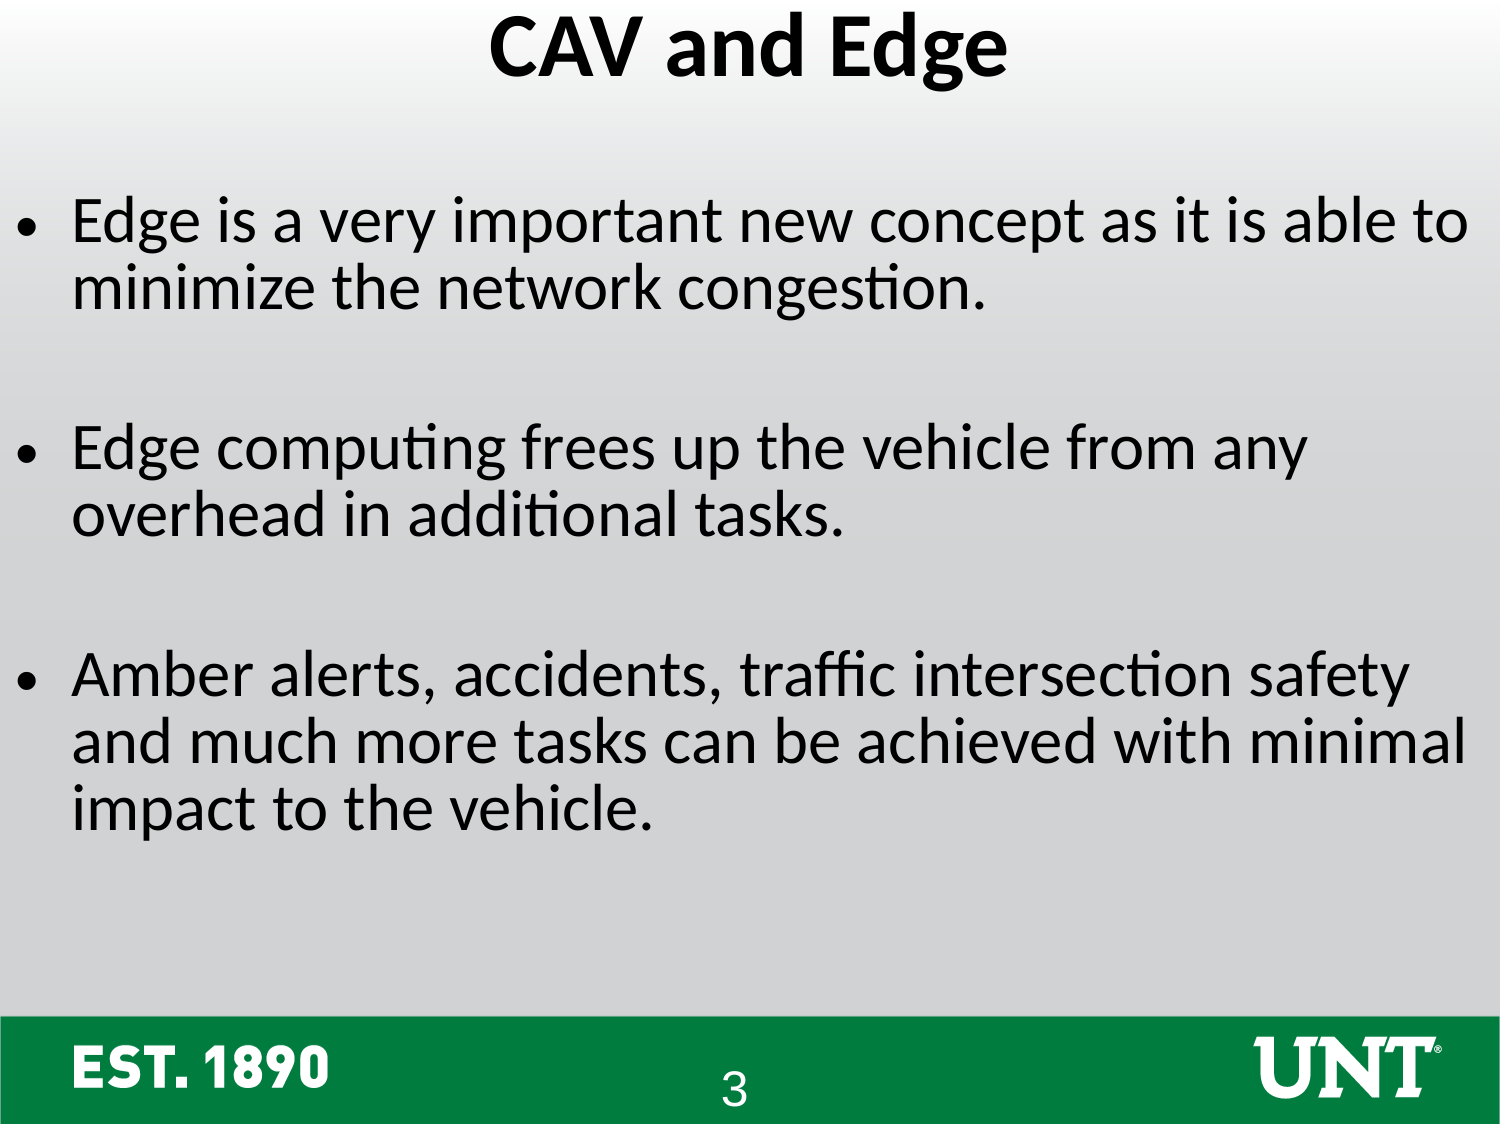

CAV and Edge

Edge is a very important new concept as it is able to minimize the network congestion.

Edge computing frees up the vehicle from any overhead in additional tasks.

Amber alerts, accidents, traffic intersection safety and much more tasks can be achieved with minimal impact to the vehicle.
3